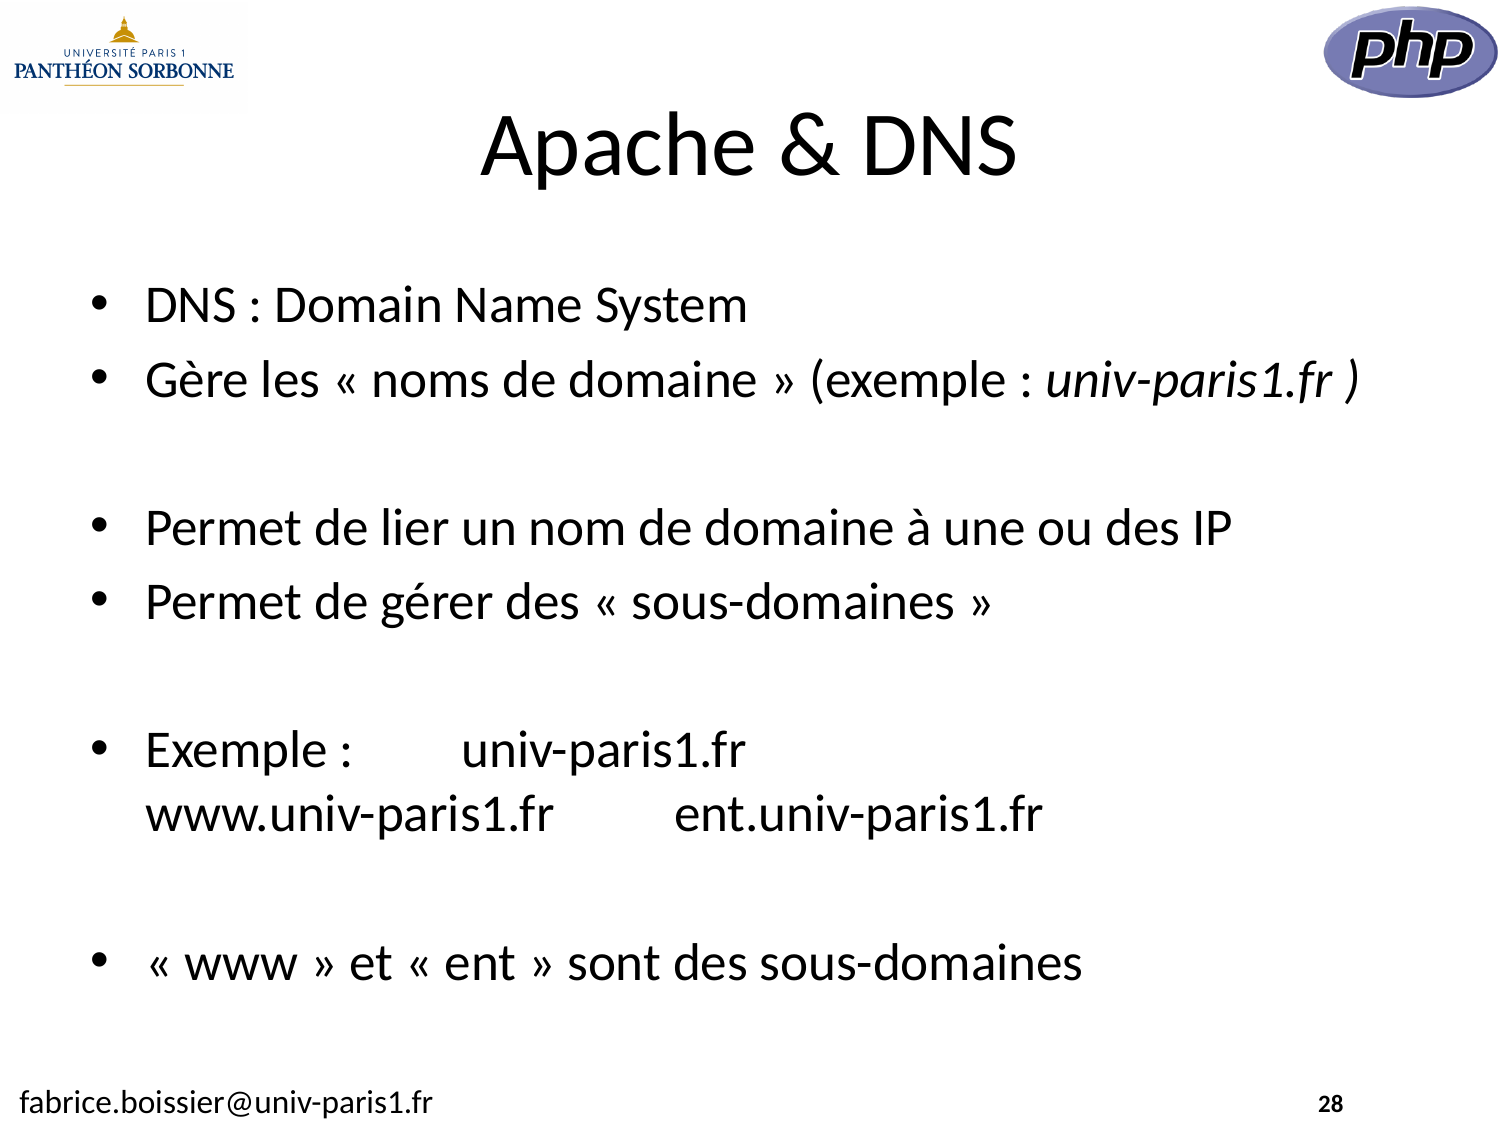

# Apache & DNS
DNS : Domain Name System
Gère les « noms de domaine » (exemple : univ-paris1.fr )

Permet de lier un nom de domaine à une ou des IP
Permet de gérer des « sous-domaines »

Exemple :         univ-paris1.fr
www.univ-paris1.fr          ent.univ-paris1.fr

« www » et « ent » sont des sous-domaines
28